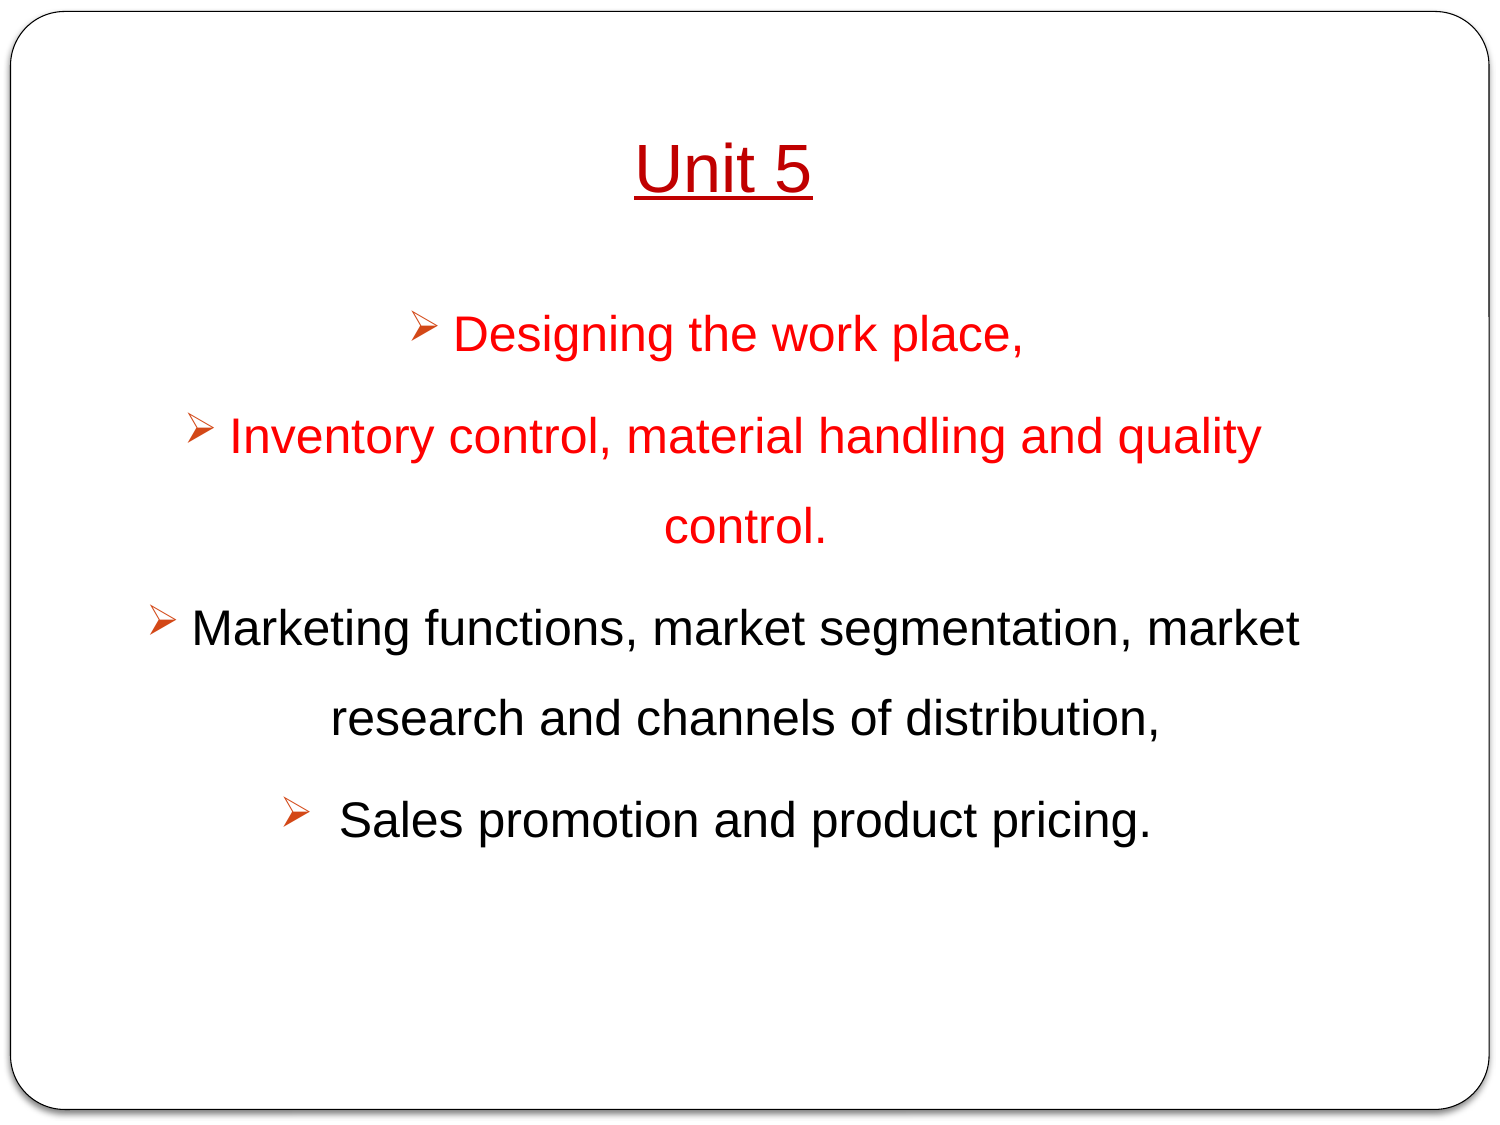

# Unit 5
Designing the work place,
Inventory control, material handling and quality control.
Marketing functions, market segmentation, market research and channels of distribution,
 Sales promotion and product pricing.